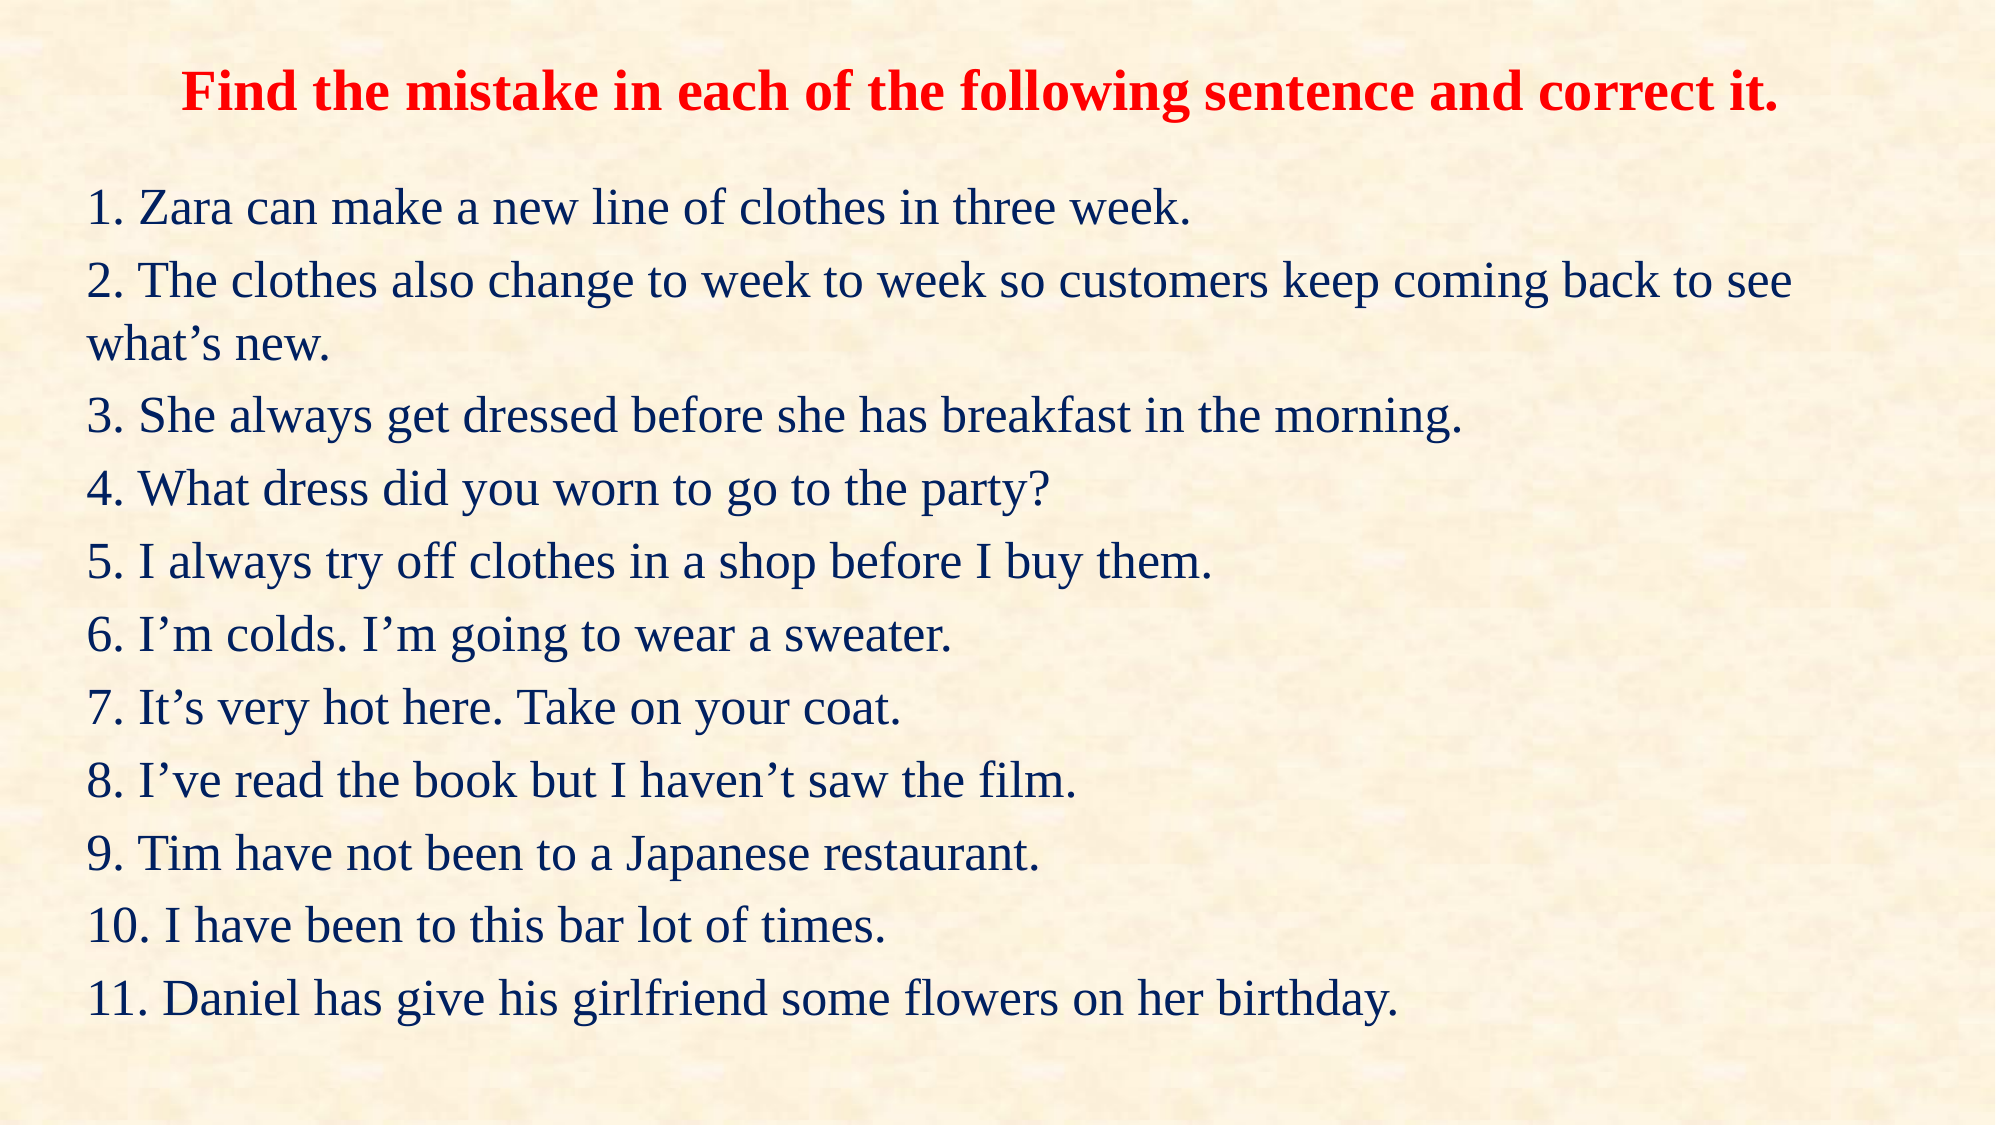

# Find the mistake in each of the following sentence and correct it.
1. Zara can make a new line of clothes in three week.
2. The clothes also change to week to week so customers keep coming back to see what’s new.
3. She always get dressed before she has breakfast in the morning.
4. What dress did you worn to go to the party?
5. I always try off clothes in a shop before I buy them.
6. I’m colds. I’m going to wear a sweater.
7. It’s very hot here. Take on your coat.
8. I’ve read the book but I haven’t saw the film.
9. Tim have not been to a Japanese restaurant.
10. I have been to this bar lot of times.
11. Daniel has give his girlfriend some flowers on her birthday.